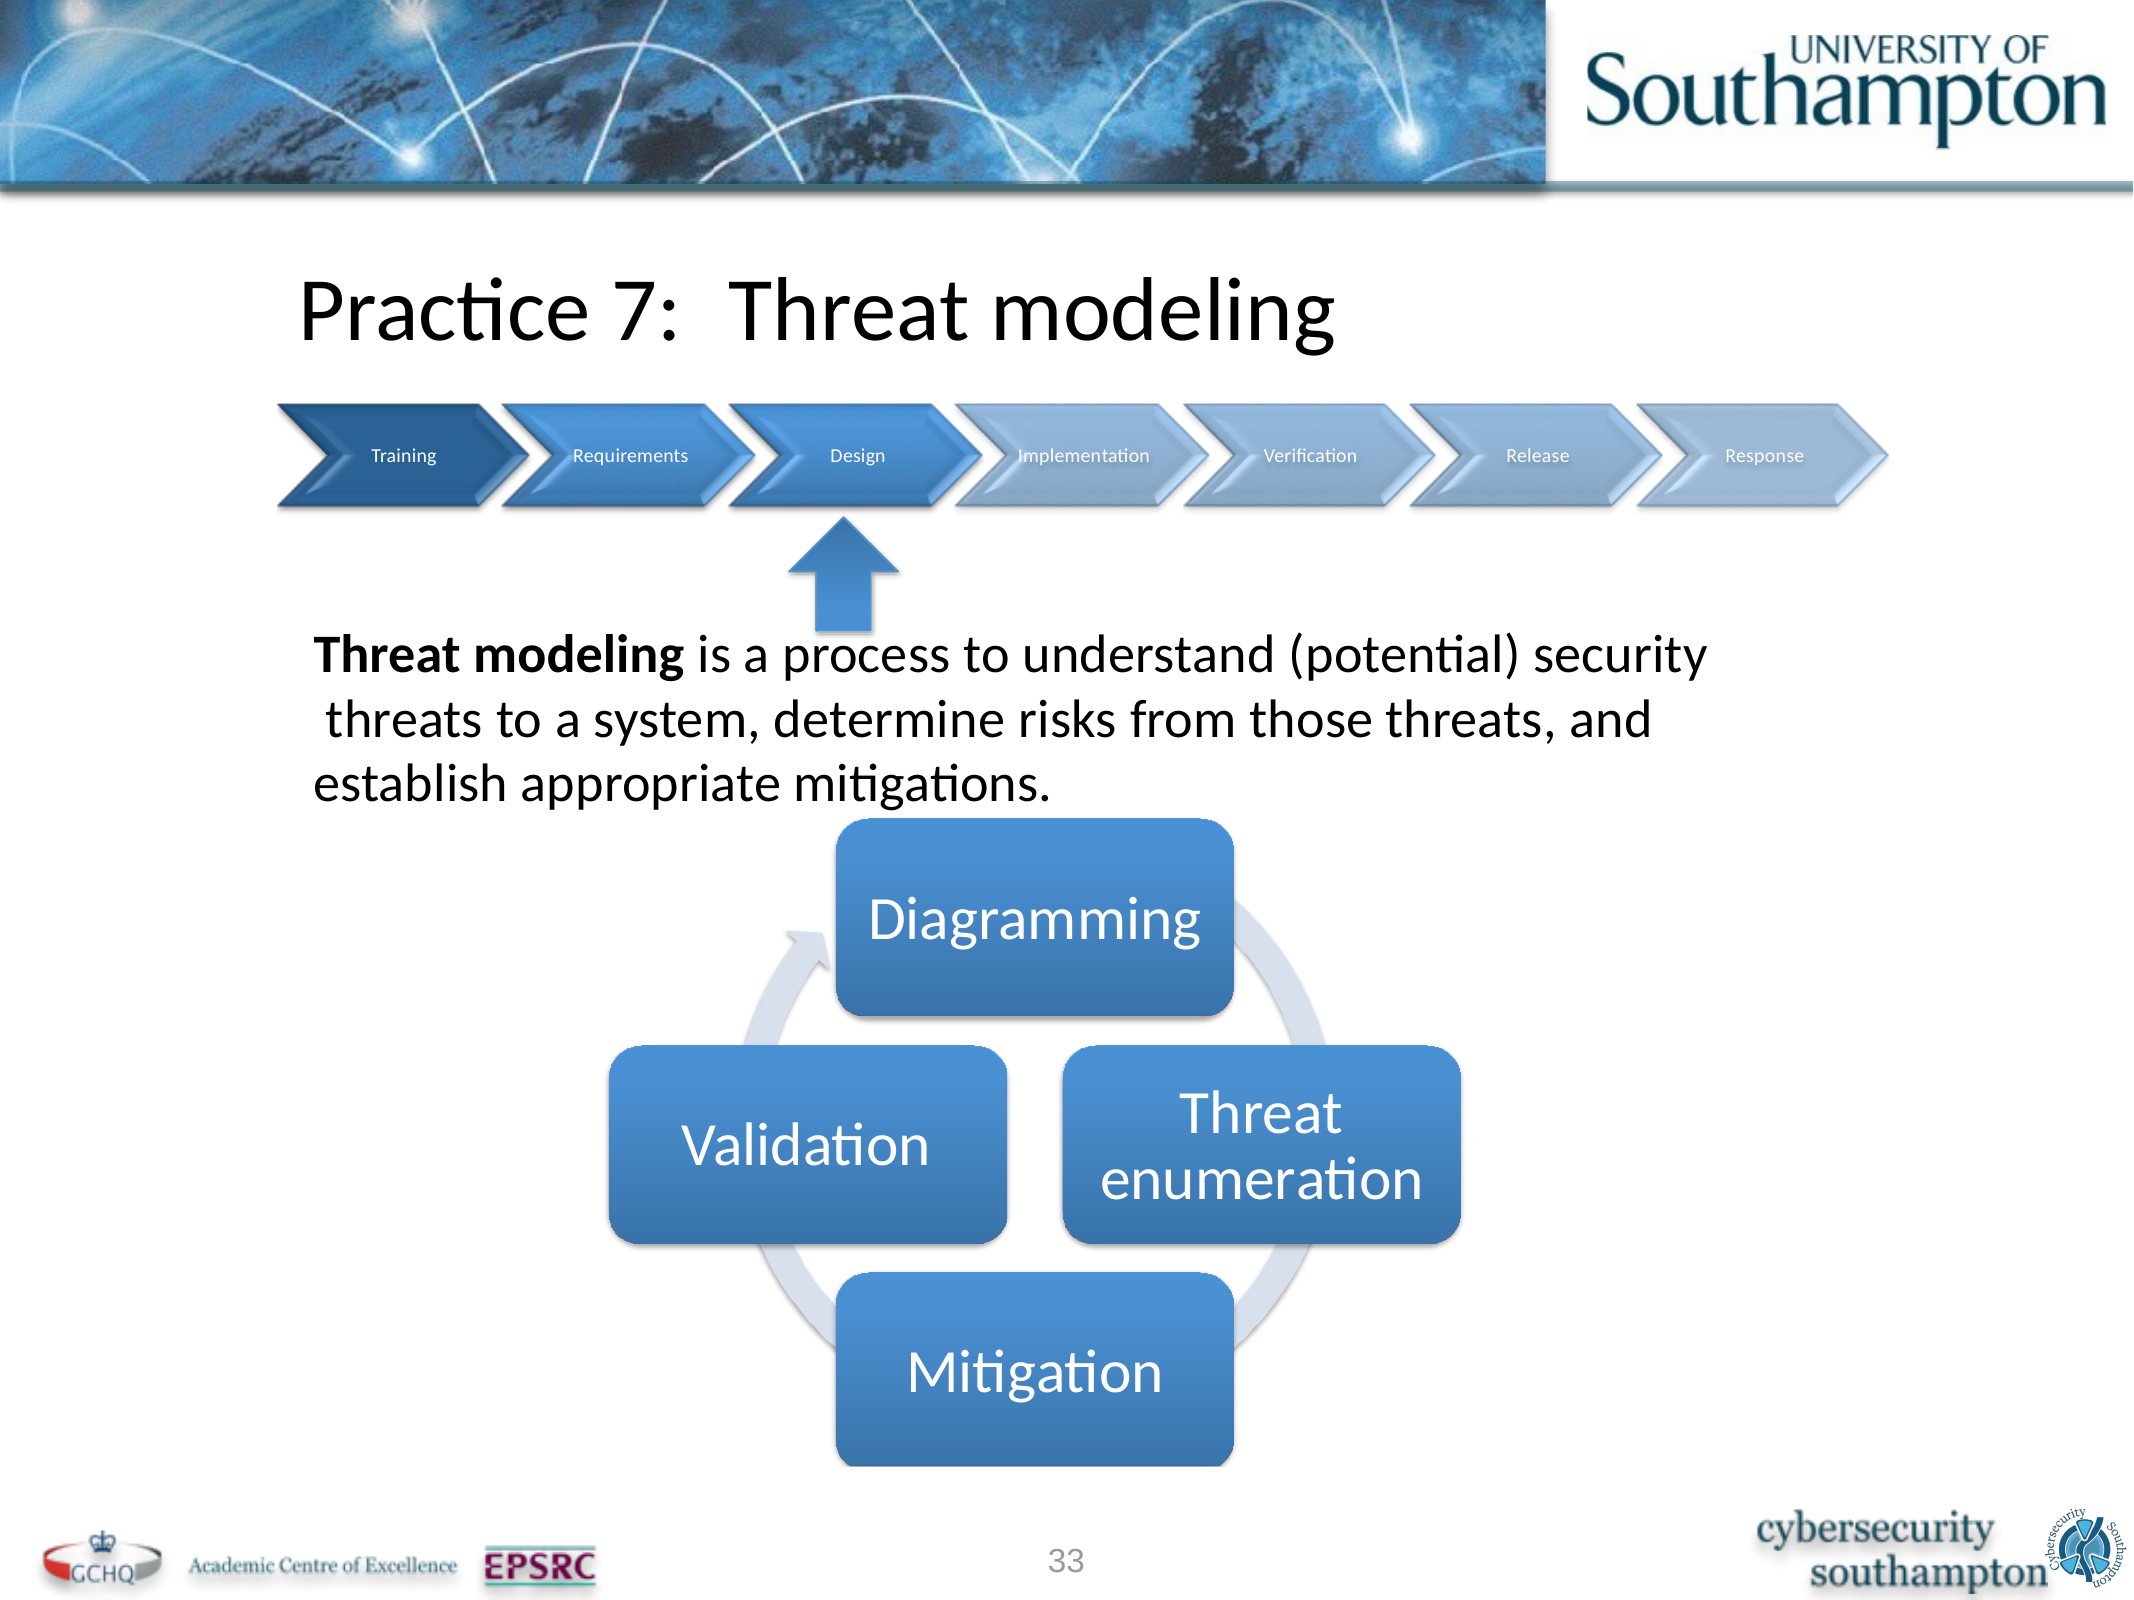

# Practice 7:	Threat modeling

Training
Requirements
Design
Implementation
Veriﬁcation
Release
Response

Threat modeling is a process to understand (potential) security  threats to a system, determine risks from those threats, and  establish appropriate mitigations.

Diagramming

Threat  enumeration

Validation

Mitigation

33